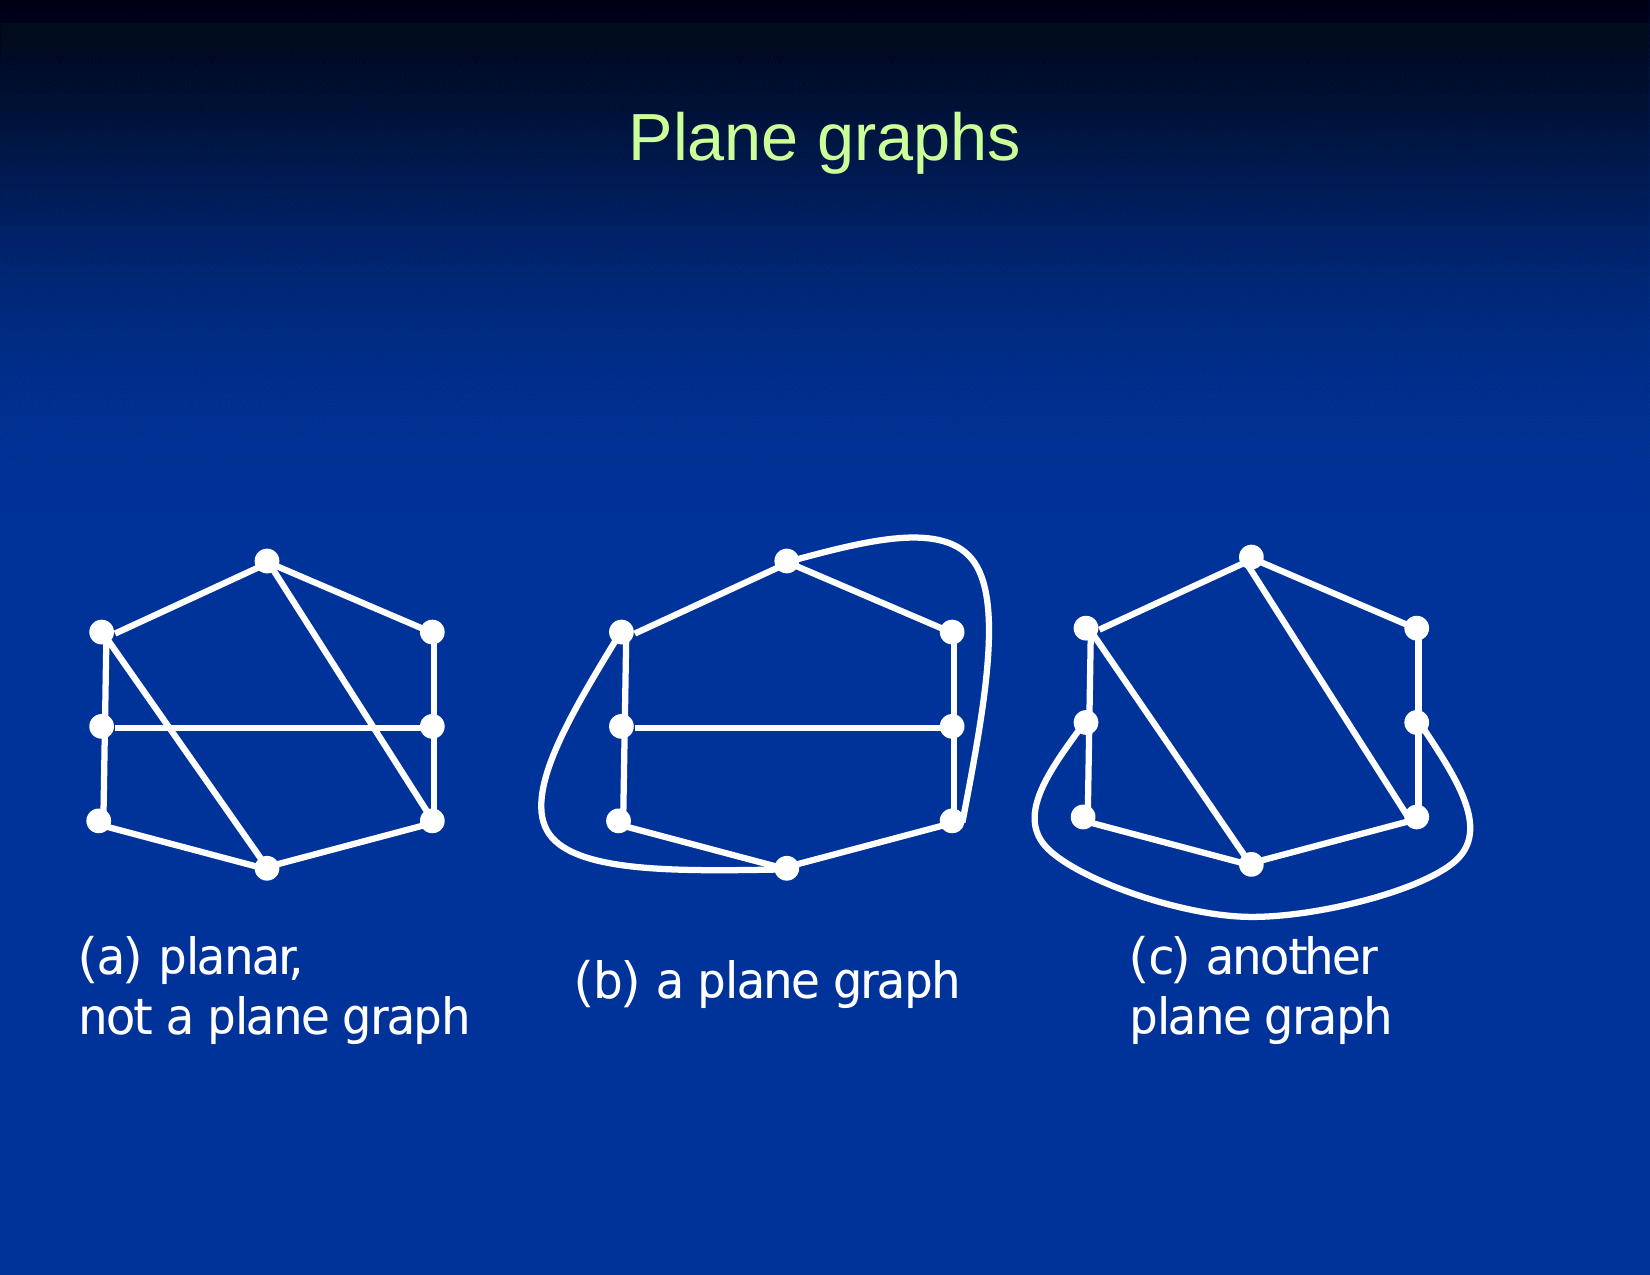

# Plane graphs

(a) planar,
not a plane graph
(c) another
plane graph
(b) a plane graph